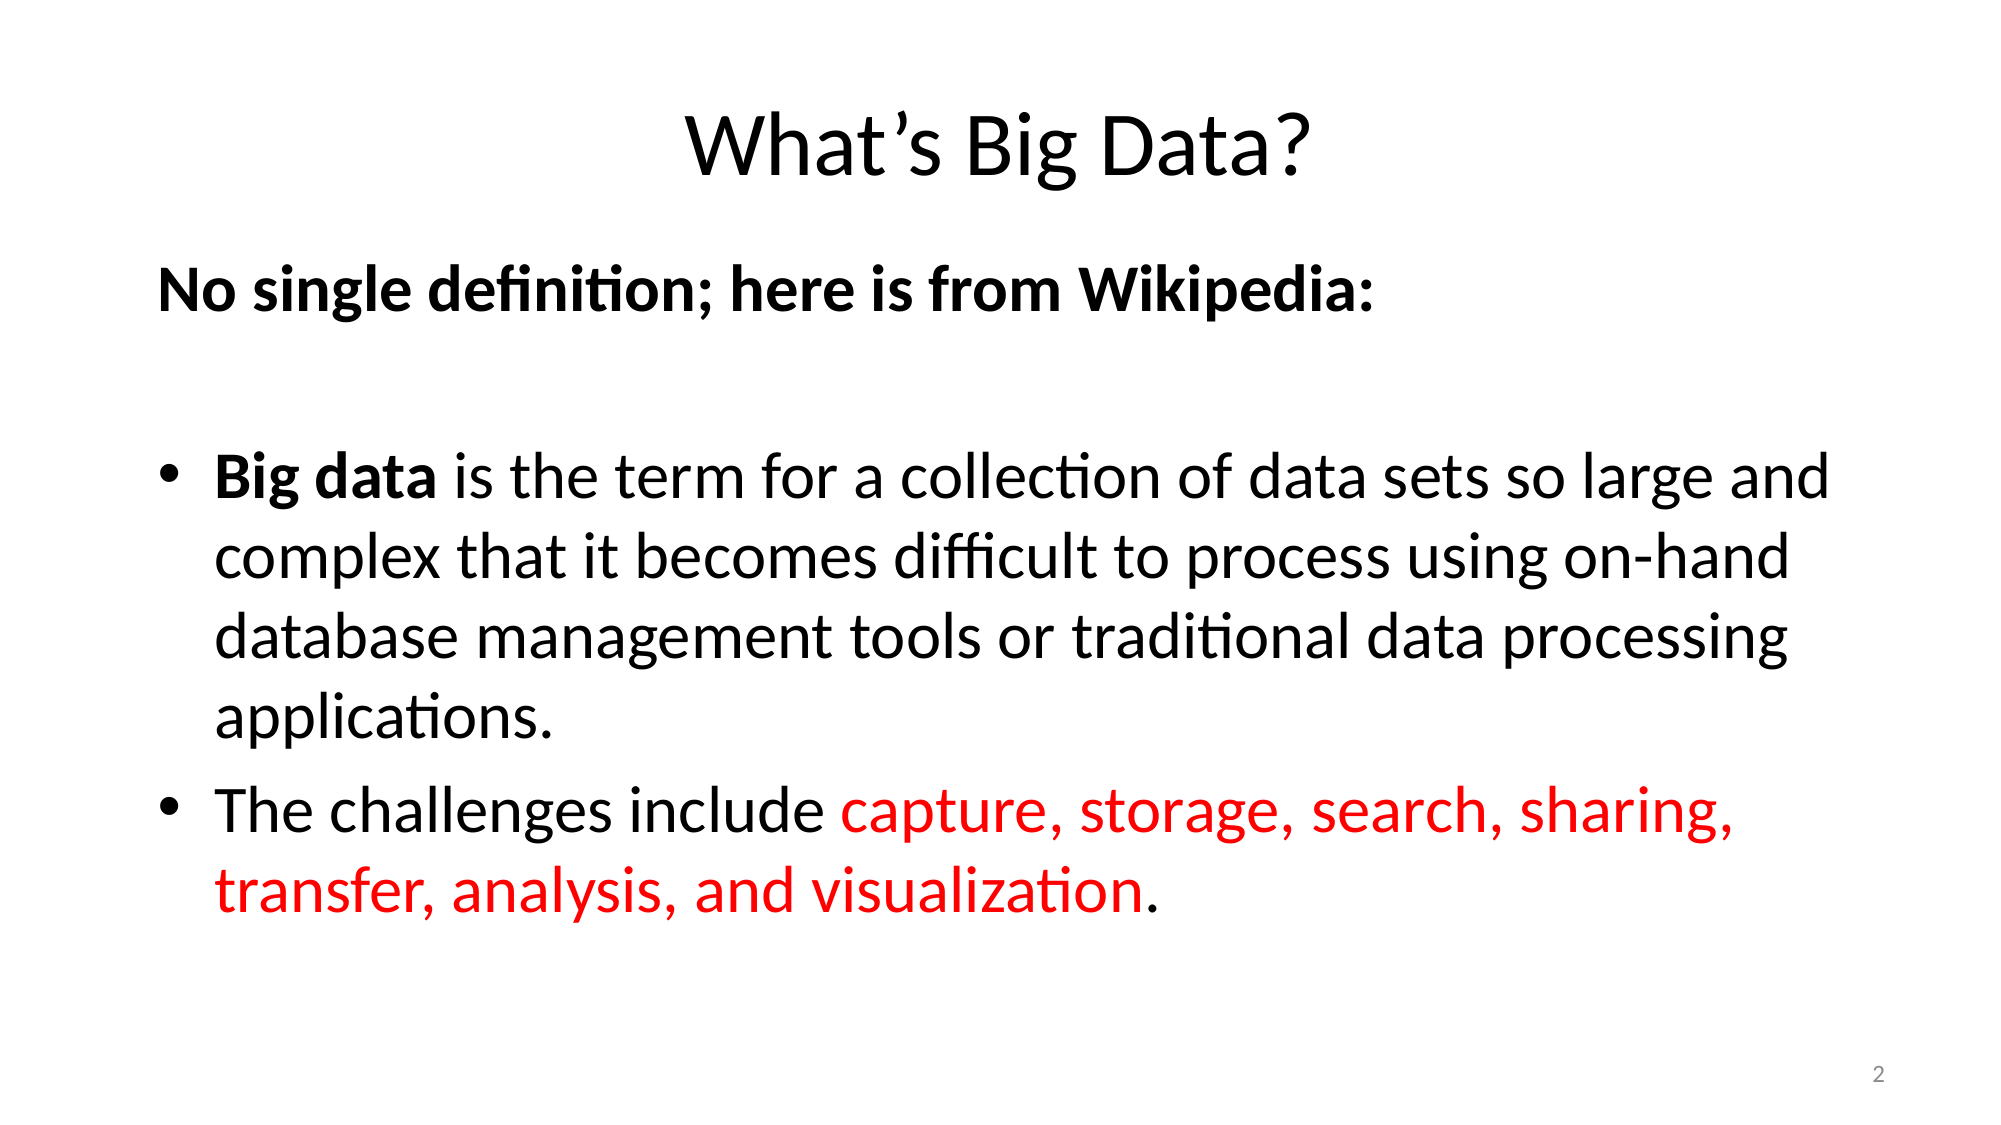

# What’s Big Data?
No single definition; here is from Wikipedia:

Big data is the term for a collection of data sets so large and complex that it becomes difficult to process using on-hand database management tools or traditional data processing applications.
The challenges include capture, storage, search, sharing, transfer, analysis, and visualization.
2